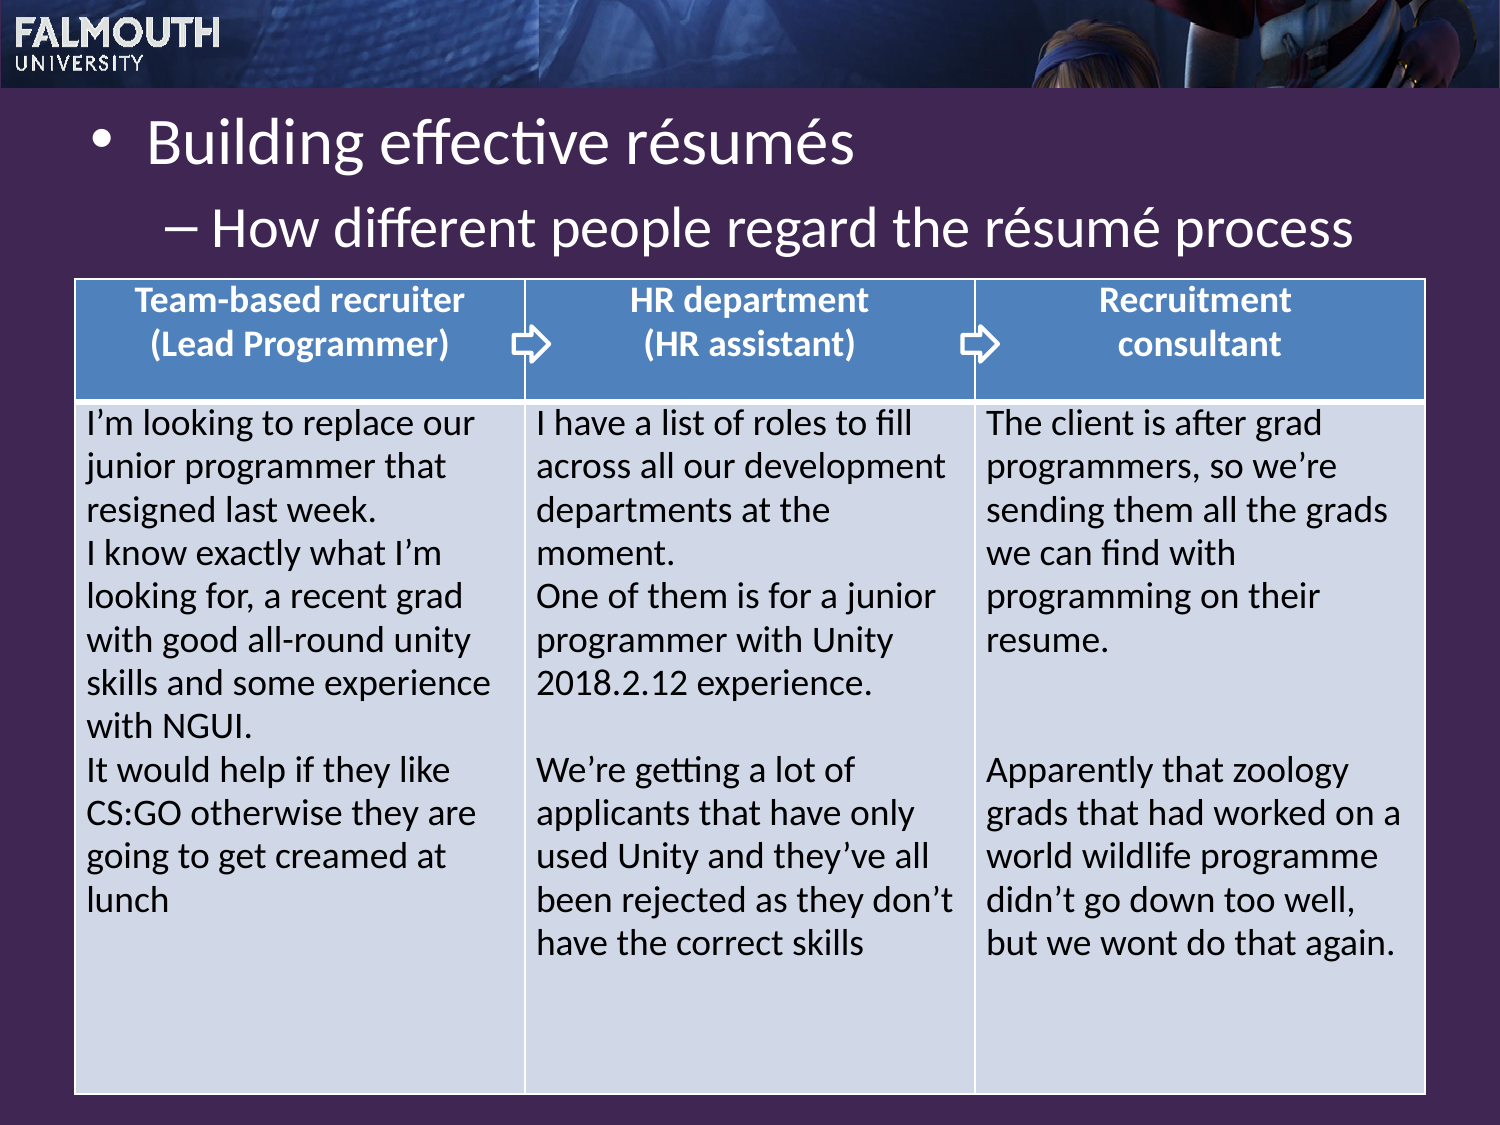

Building effective résumés
How different people regard the résumé process

| Team-based recruiter (Lead Programmer) | HR department (HR assistant) | Recruitment consultant |
| --- | --- | --- |
| I’m looking to replace our junior programmer that resigned last week. I know exactly what I’m looking for, a recent grad with good all-round unity skills and some experience with NGUI. It would help if they like CS:GO otherwise they are going to get creamed at lunch | I have a list of roles to fill across all our development departments at the moment. One of them is for a junior programmer with Unity 2018.2.12 experience. We’re getting a lot of applicants that have only used Unity and they’ve all been rejected as they don’t have the correct skills | The client is after grad programmers, so we’re sending them all the grads we can find with programming on their resume. Apparently that zoology grads that had worked on a world wildlife programme didn’t go down too well, but we wont do that again. |